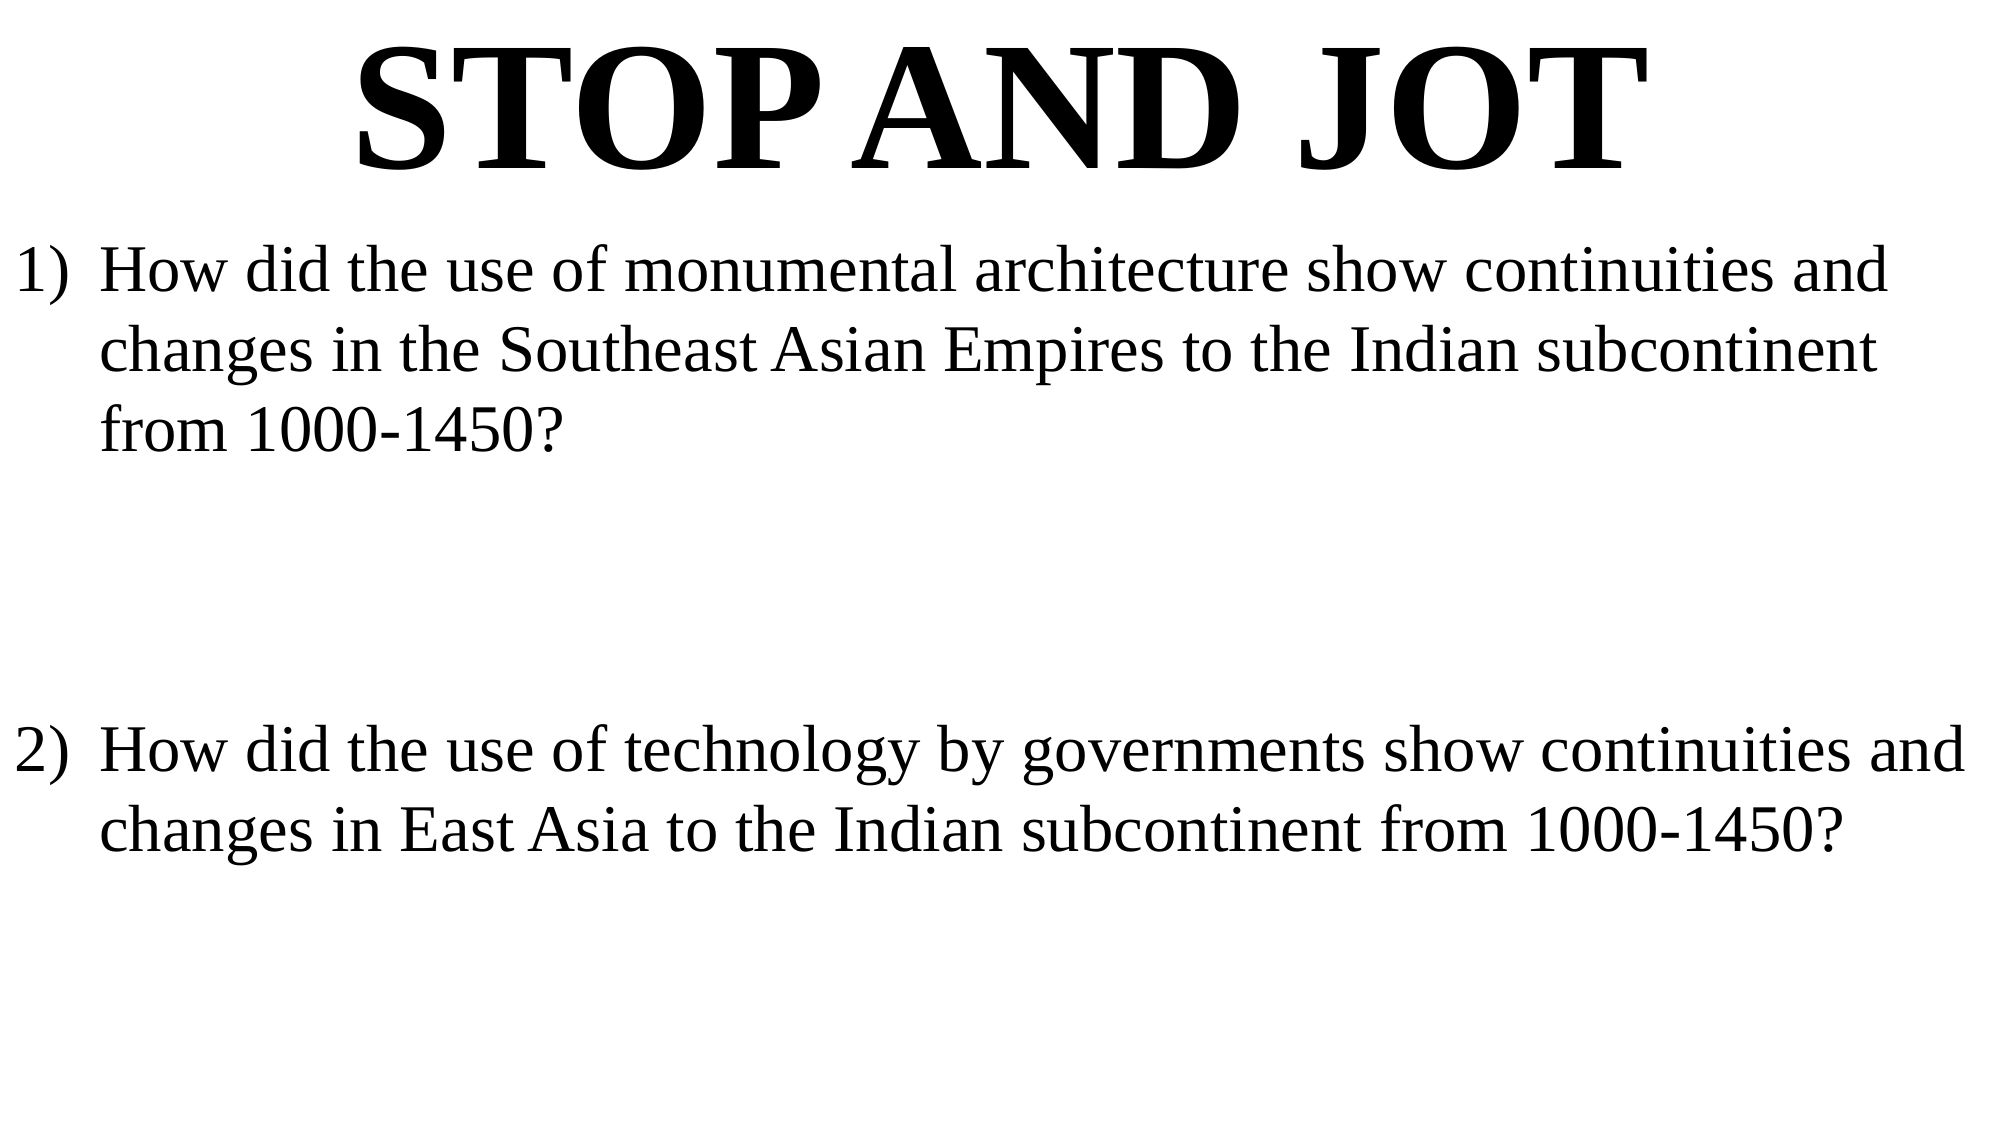

# STOP AND JOT
How did the use of monumental architecture show continuities and changes in the Southeast Asian Empires to the Indian subcontinent from 1000-1450?

How did the use of technology by governments show continuities and changes in East Asia to the Indian subcontinent from 1000-1450?